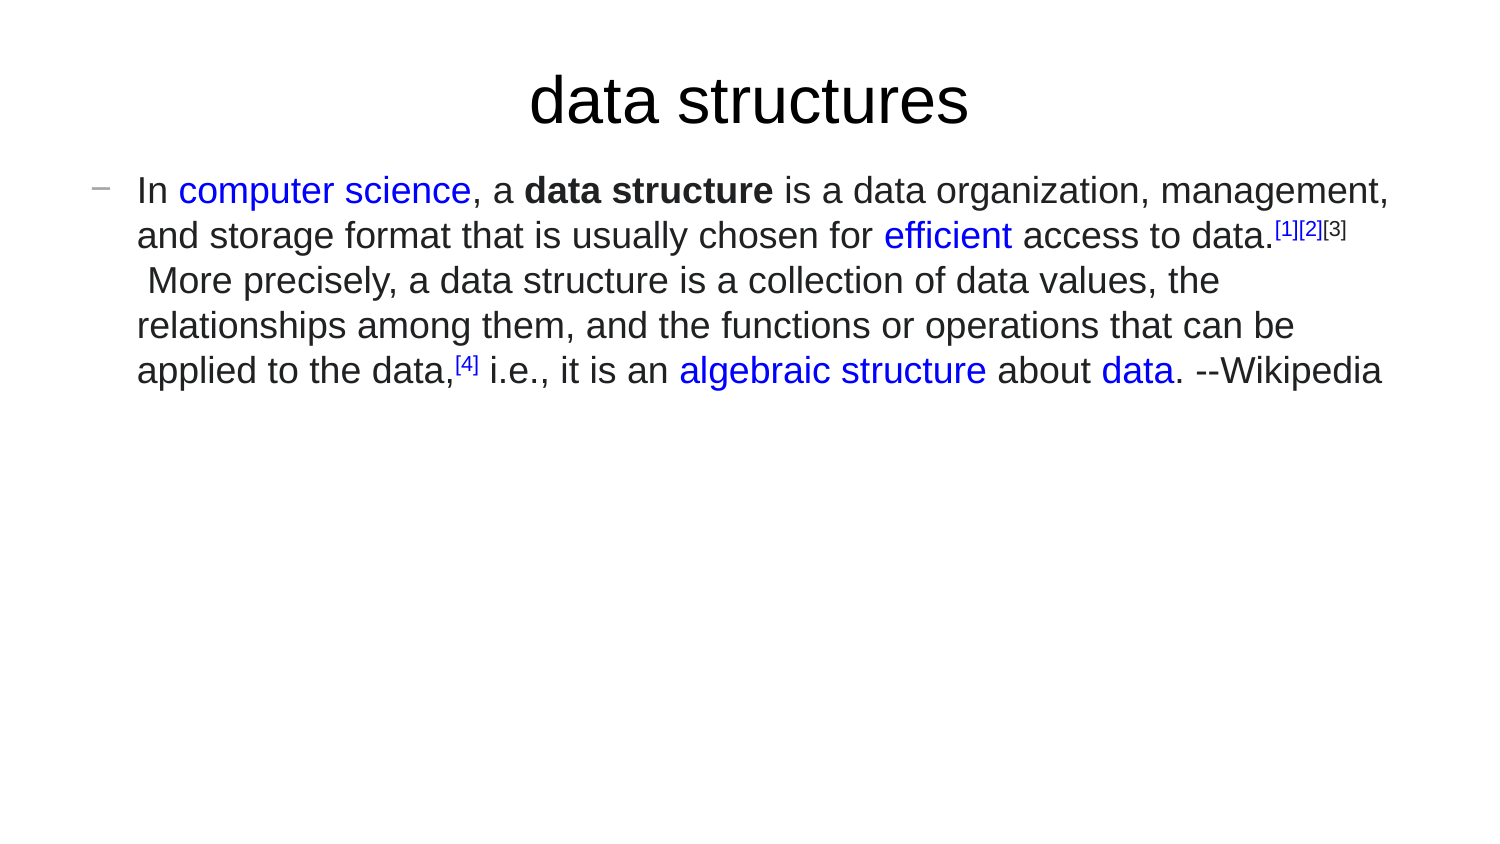

# data structures
In computer science, a data structure is a data organization, management, and storage format that is usually chosen for efficient access to data.[1][2][3] More precisely, a data structure is a collection of data values, the relationships among them, and the functions or operations that can be applied to the data,[4] i.e., it is an algebraic structure about data. --Wikipedia